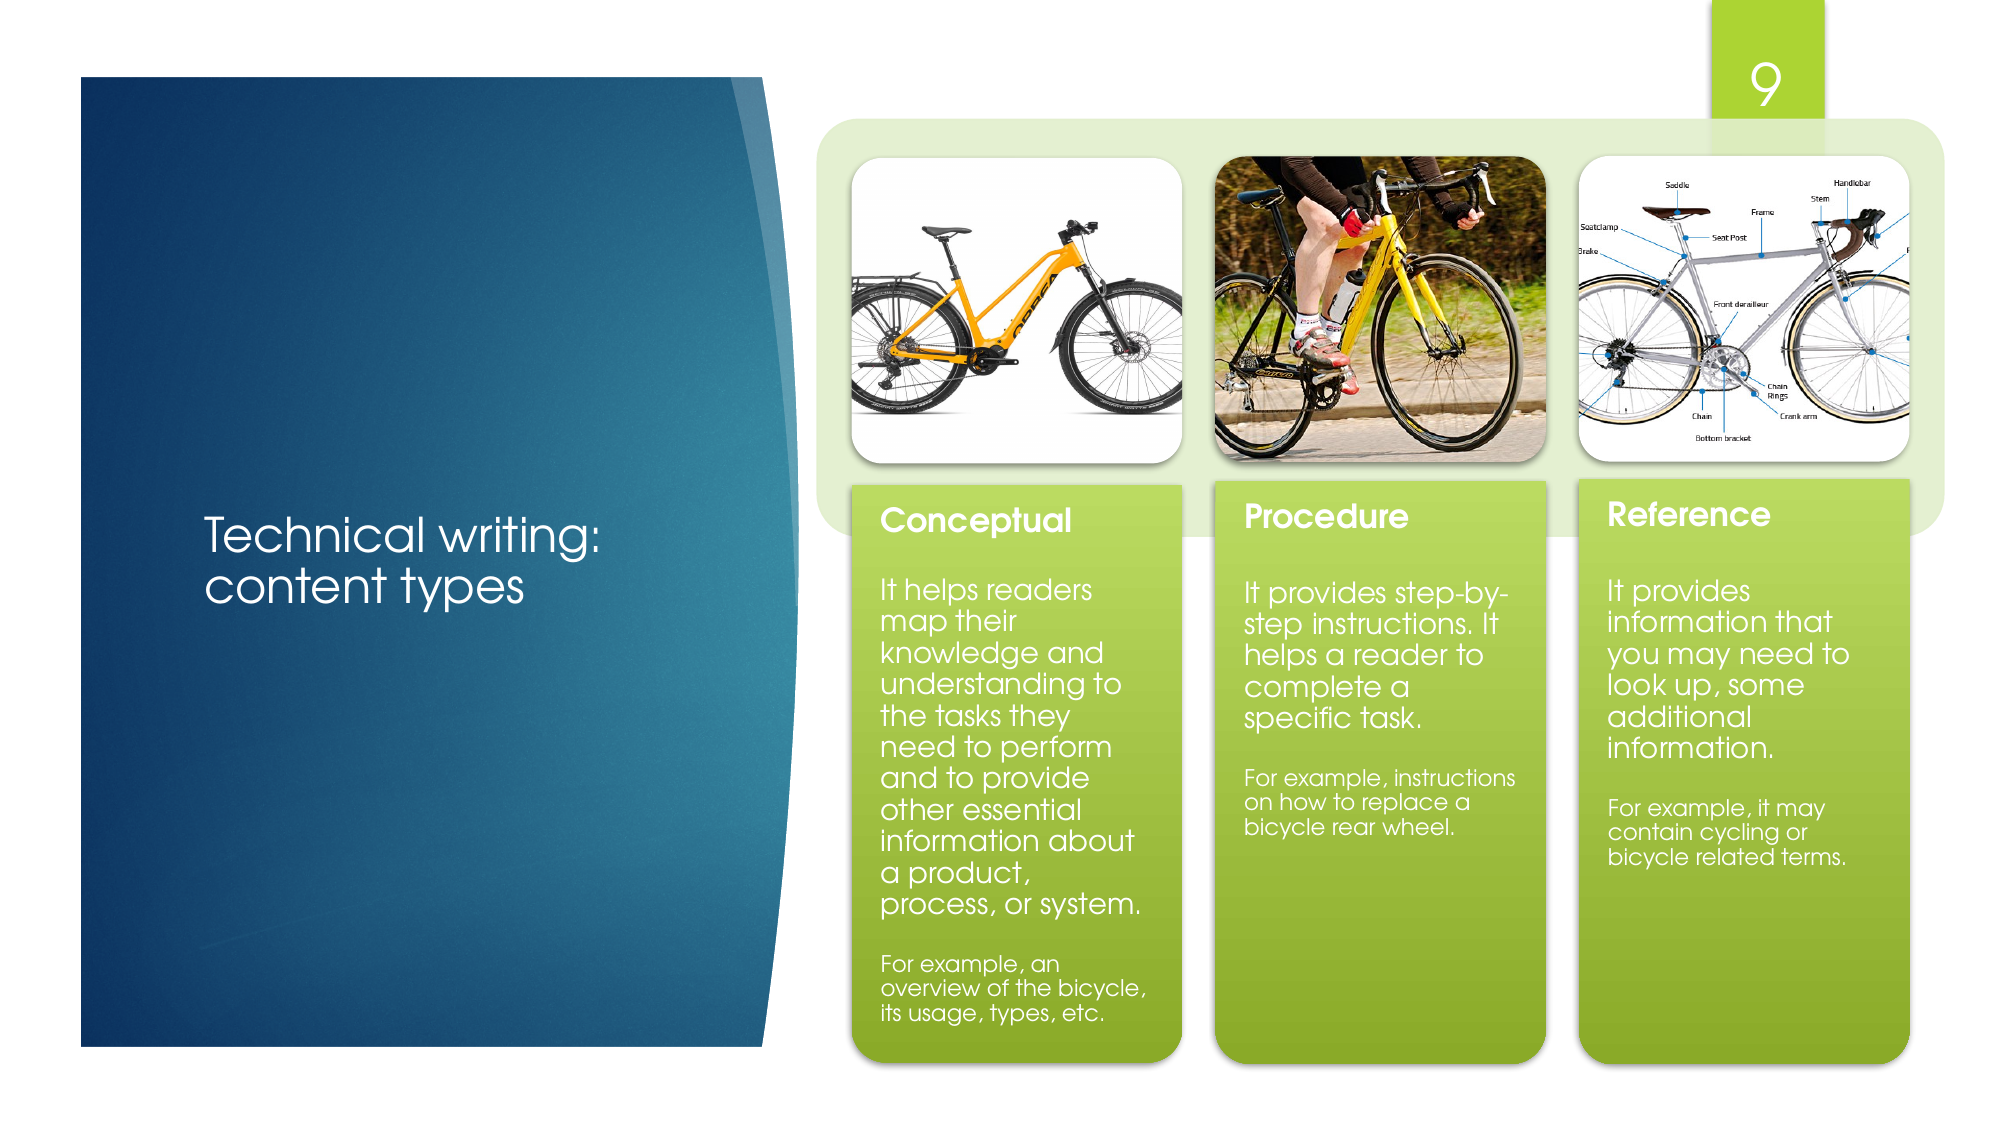

9
Conceptual
It helps readers map their knowledge and understanding to the tasks they need to perform and to provide other essential information about a product, process, or system.
For example, an overview of the bicycle, its usage, types, etc.
Procedure
It provides step-by-step instructions. It helps a reader to complete a specific task.
For example, instructions on how to replace a bicycle rear wheel.
Reference
It provides information that you may need to look up, some additional information.
For example, it may contain cycling or bicycle related terms.
# Technical writing: content types